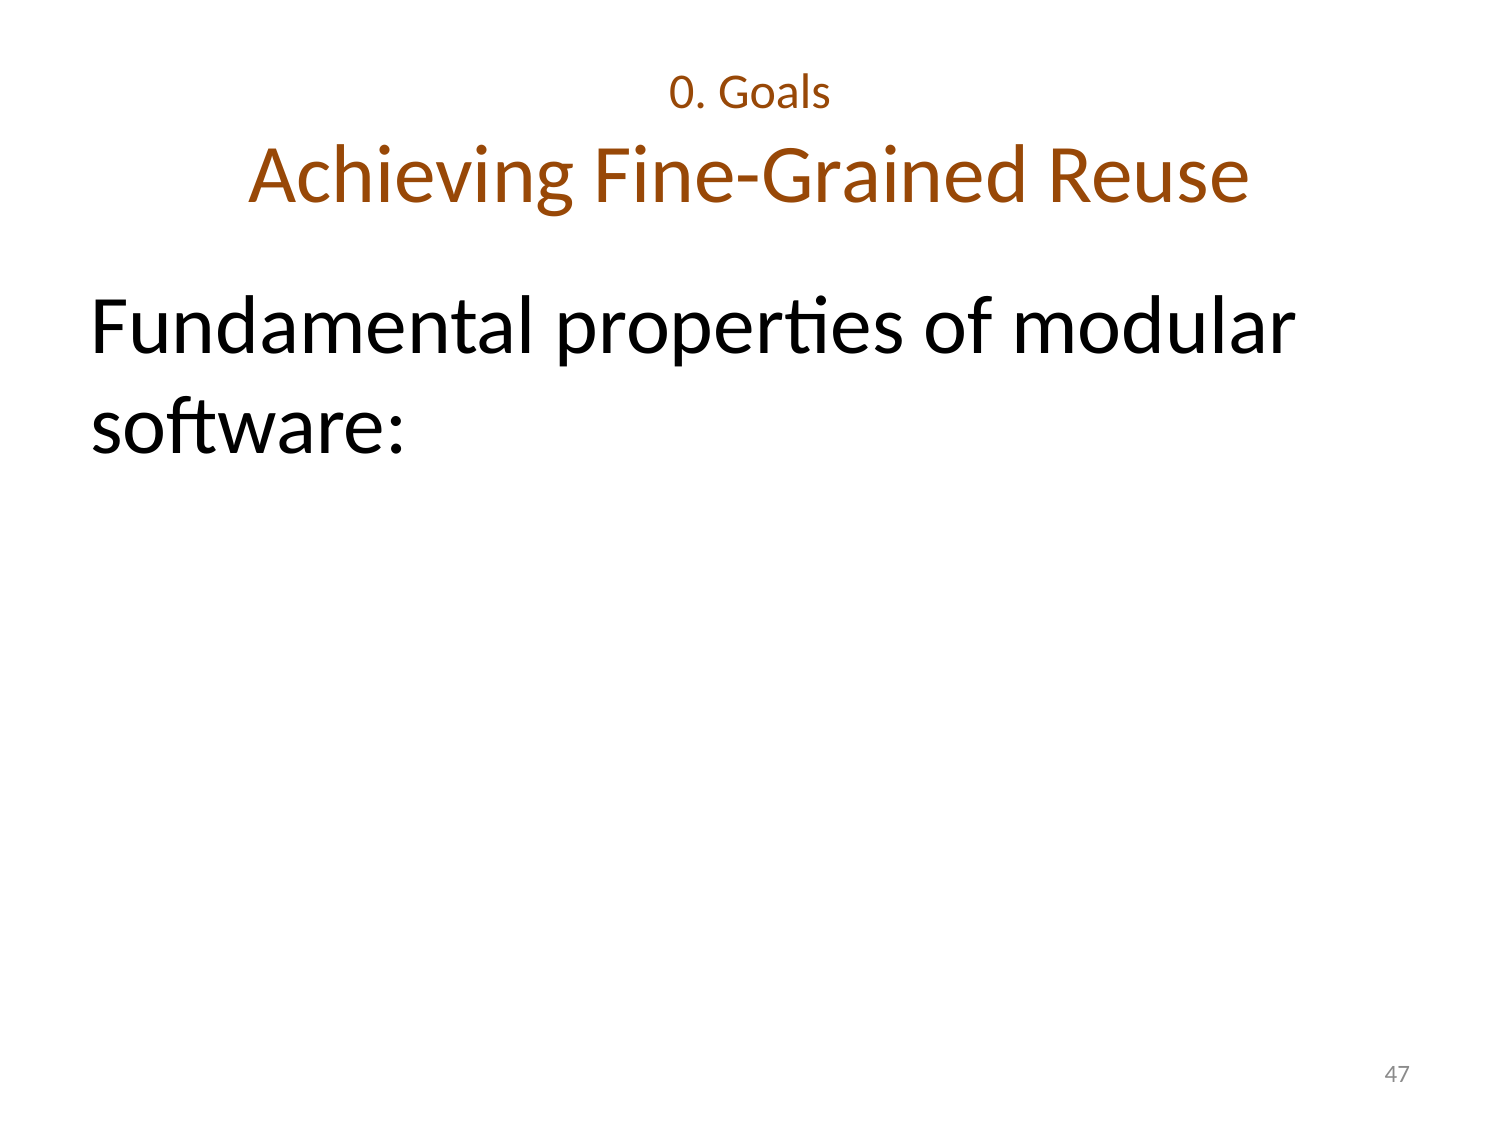

# 0. Goals Achieving Fine-Grained Reuse
Fundamental properties of modular software:

47